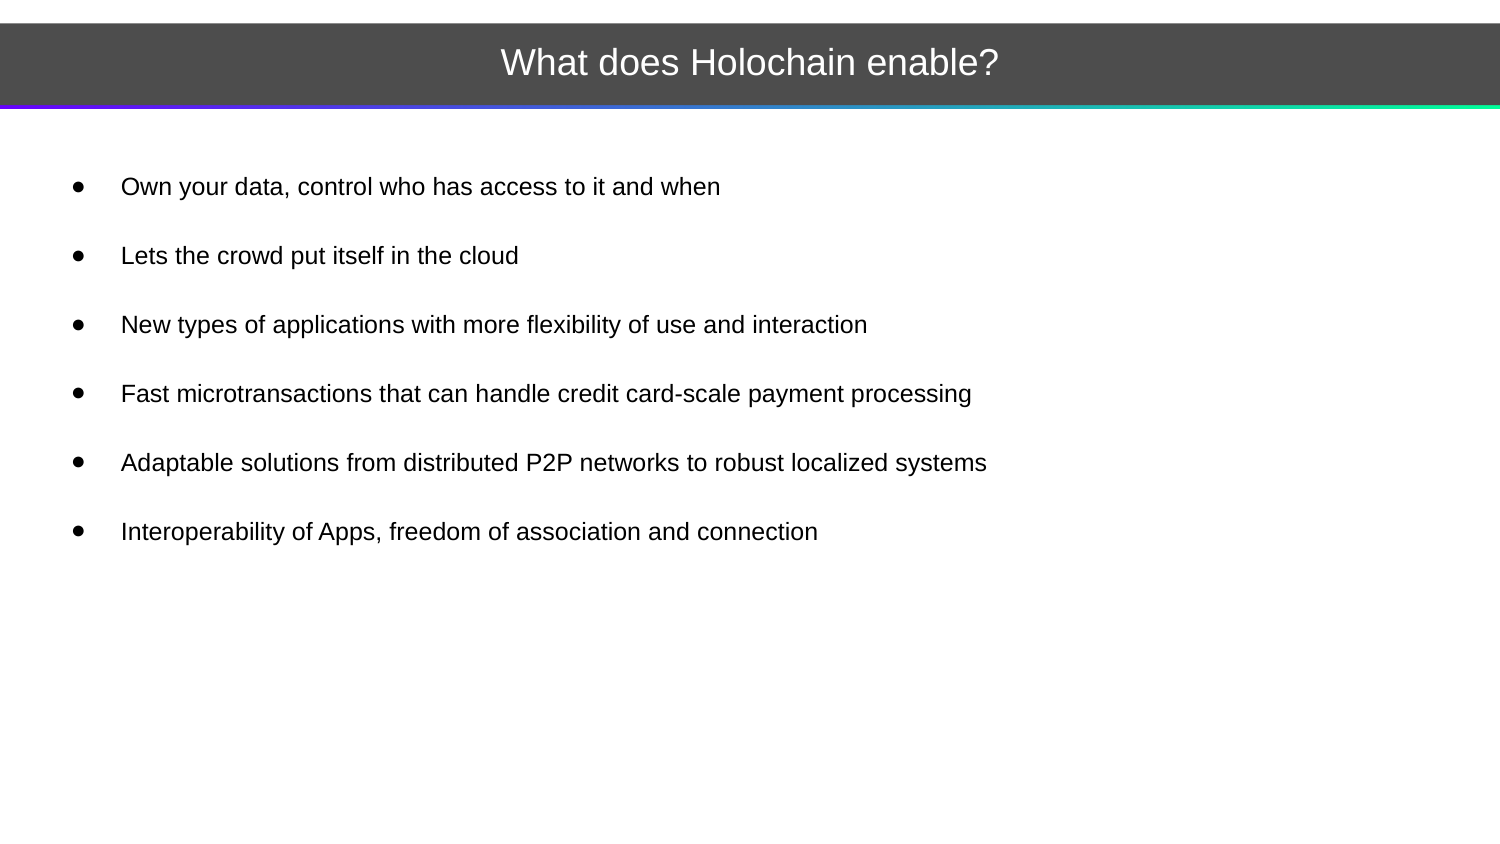

What does Holochain enable?

Own your data, control who has access to it and when

Lets the crowd put itself in the cloud

New types of applications with more flexibility of use and interaction

Fast microtransactions that can handle credit card-scale payment processing

Adaptable solutions from distributed P2P networks to robust localized systems

Interoperability of Apps, freedom of association and connection